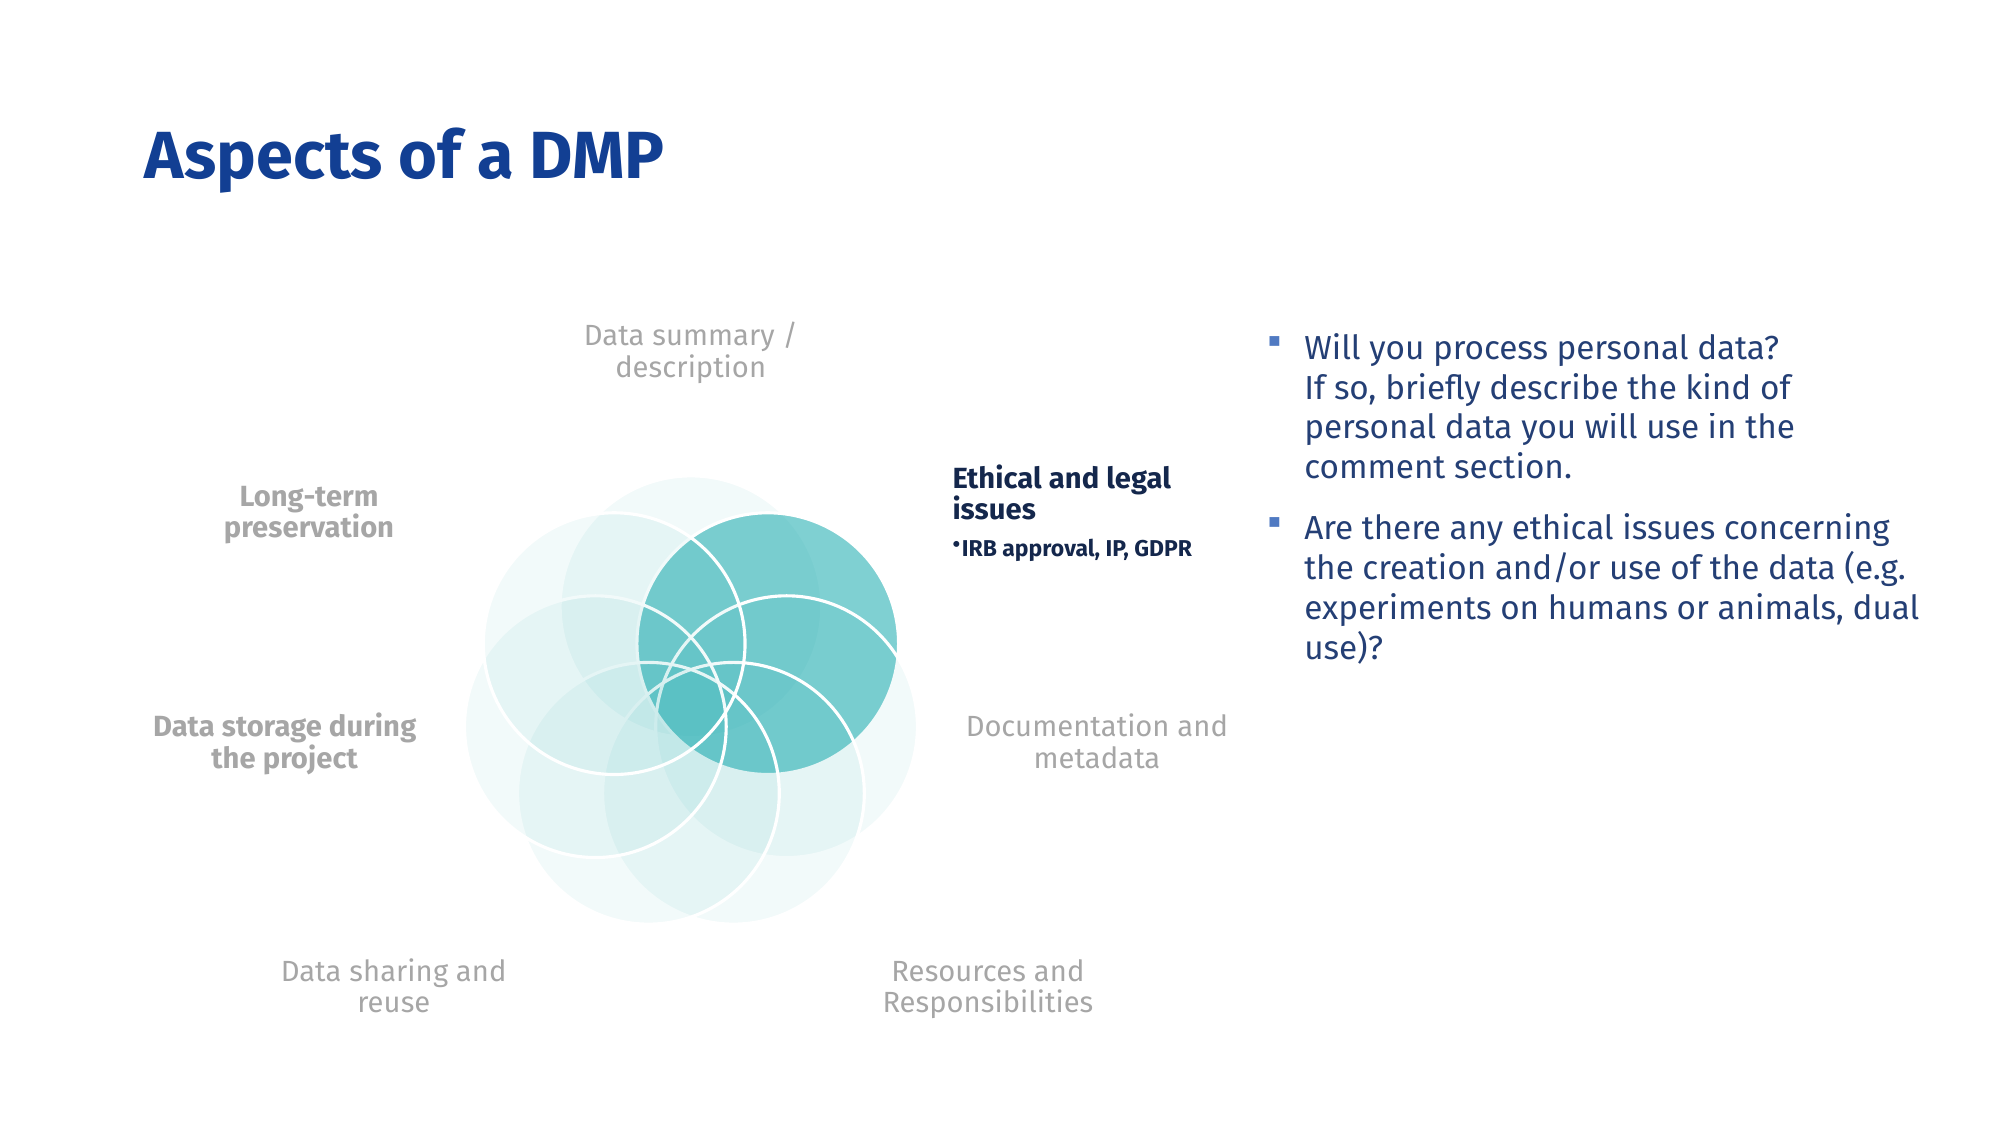

# Aspects of a DMP
Data summary / description
Ethical and legal issues
IRB approval, IP, GDPR
Documentation and metadata
Resources and Responsibilities
Data sharing and reuse
Data storage during the project
Long-term preservation
Will you process personal data?
If so, briefly describe the kind of personal data you will use in the comment section.
Are there any ethical issues concerning the creation and/or use of the data (e.g. experiments on humans or animals, dual use)?